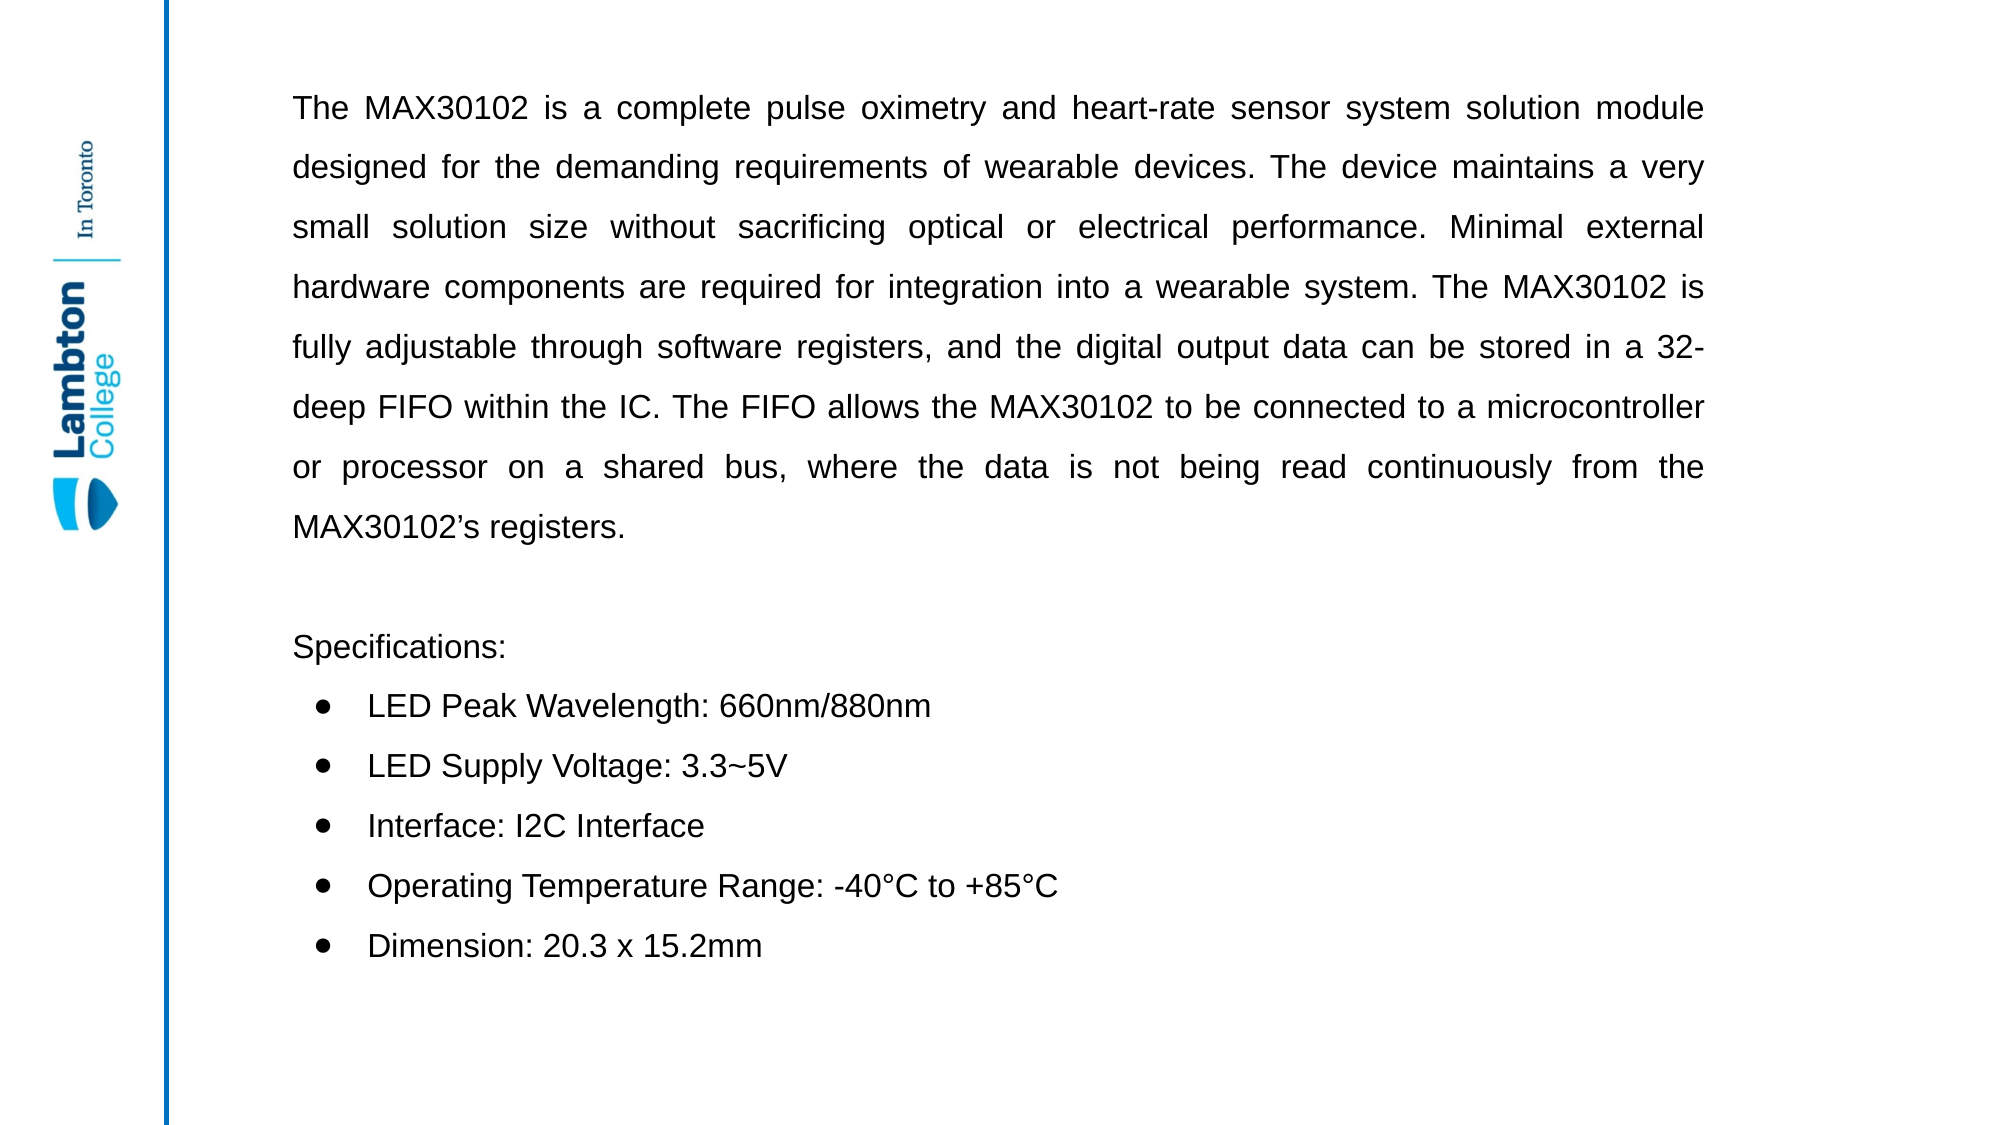

The MAX30102 is a complete pulse oximetry and heart-rate sensor system solution module designed for the demanding requirements of wearable devices. The device maintains a very small solution size without sacrificing optical or electrical performance. Minimal external hardware components are required for integration into a wearable system. The MAX30102 is fully adjustable through software registers, and the digital output data can be stored in a 32-deep FIFO within the IC. The FIFO allows the MAX30102 to be connected to a microcontroller or processor on a shared bus, where the data is not being read continuously from the MAX30102’s registers.

Specifications:
LED Peak Wavelength: 660nm/880nm
LED Supply Voltage: 3.3~5V
Interface: I2C Interface
Operating Temperature Range: -40°C to +85°C
Dimension: 20.3 x 15.2mm